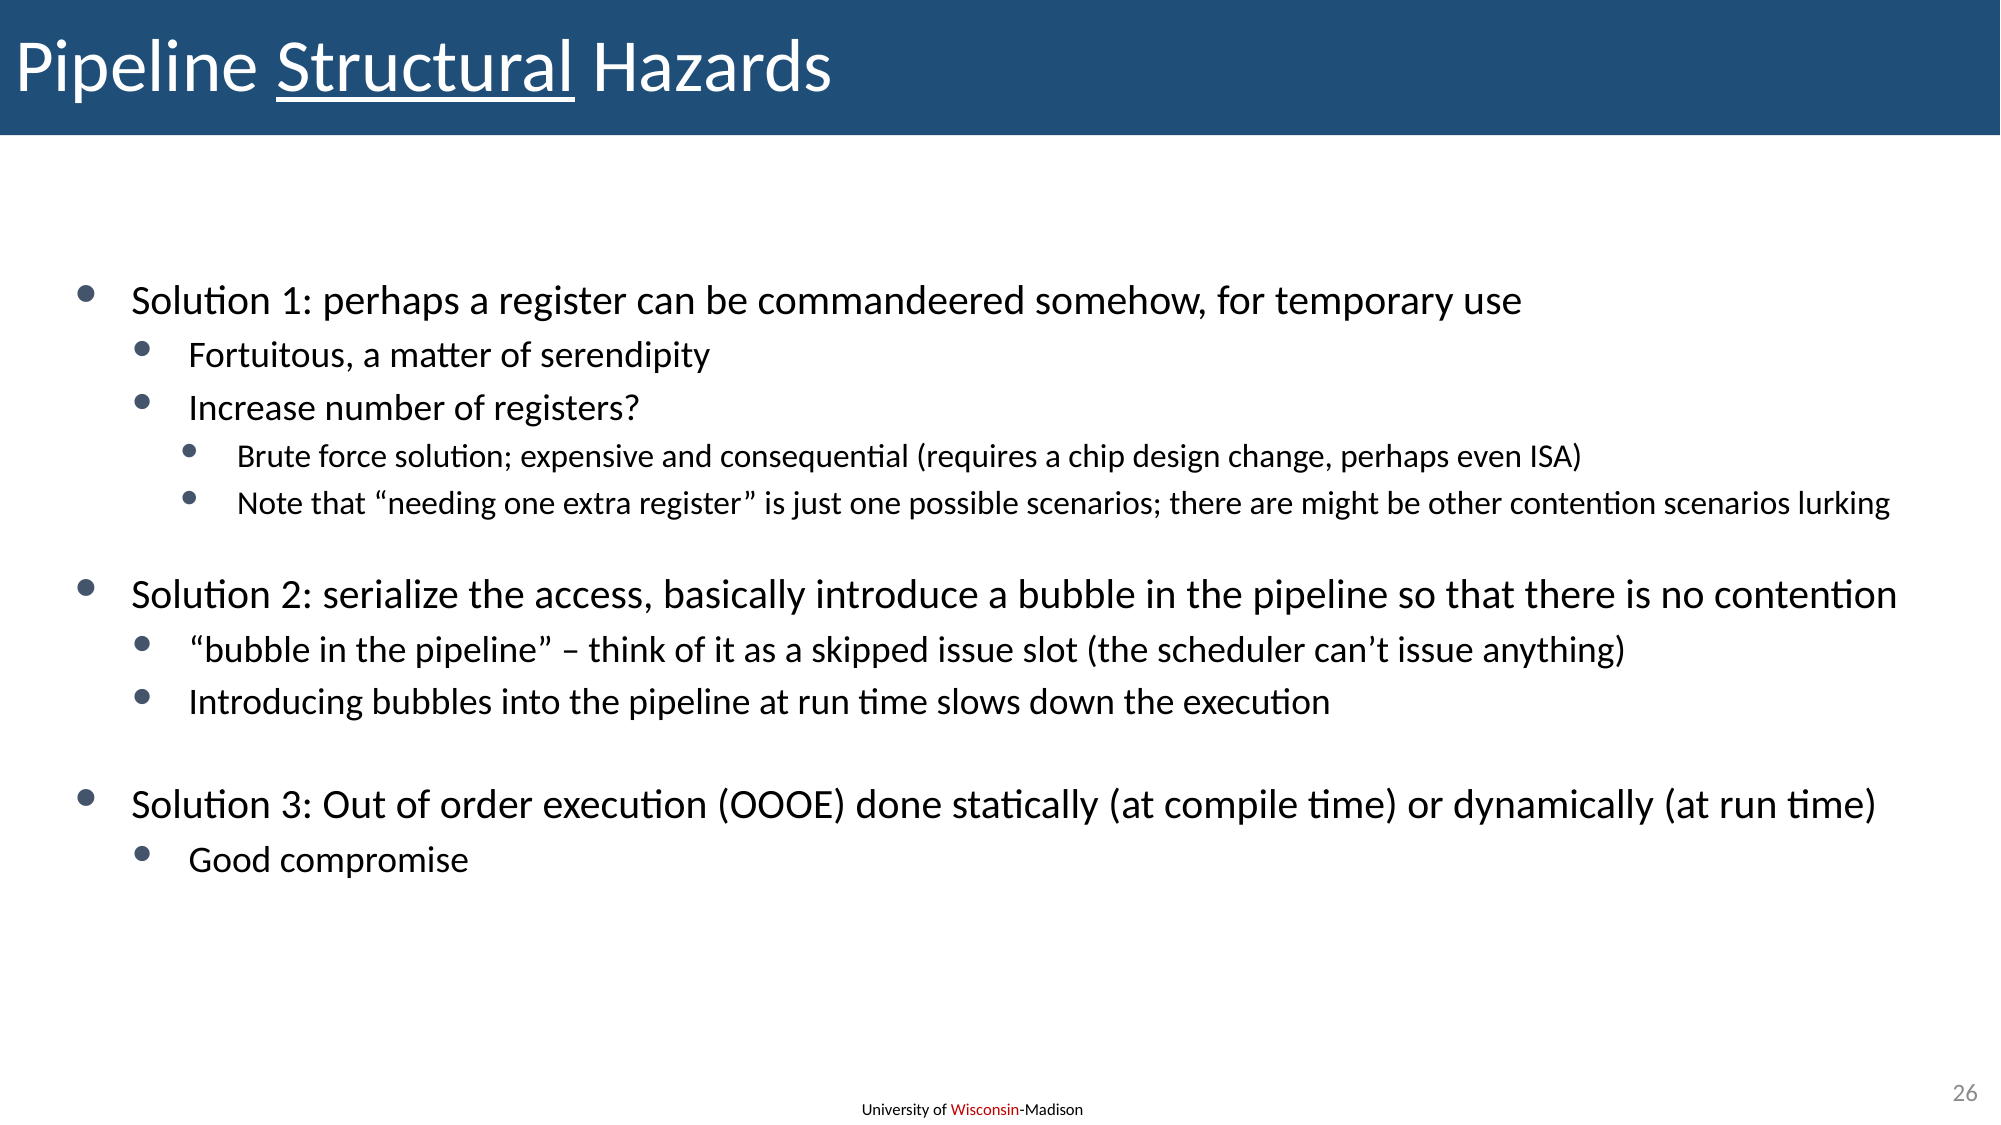

# Pipeline Structural Hazards
Solution 1: perhaps a register can be commandeered somehow, for temporary use
Fortuitous, a matter of serendipity
Increase number of registers?
Brute force solution; expensive and consequential (requires a chip design change, perhaps even ISA)
Note that “needing one extra register” is just one possible scenarios; there are might be other contention scenarios lurking

Solution 2: serialize the access, basically introduce a bubble in the pipeline so that there is no contention
“bubble in the pipeline” – think of it as a skipped issue slot (the scheduler can’t issue anything)
Introducing bubbles into the pipeline at run time slows down the execution

Solution 3: Out of order execution (OOOE) done statically (at compile time) or dynamically (at run time)
Good compromise
26